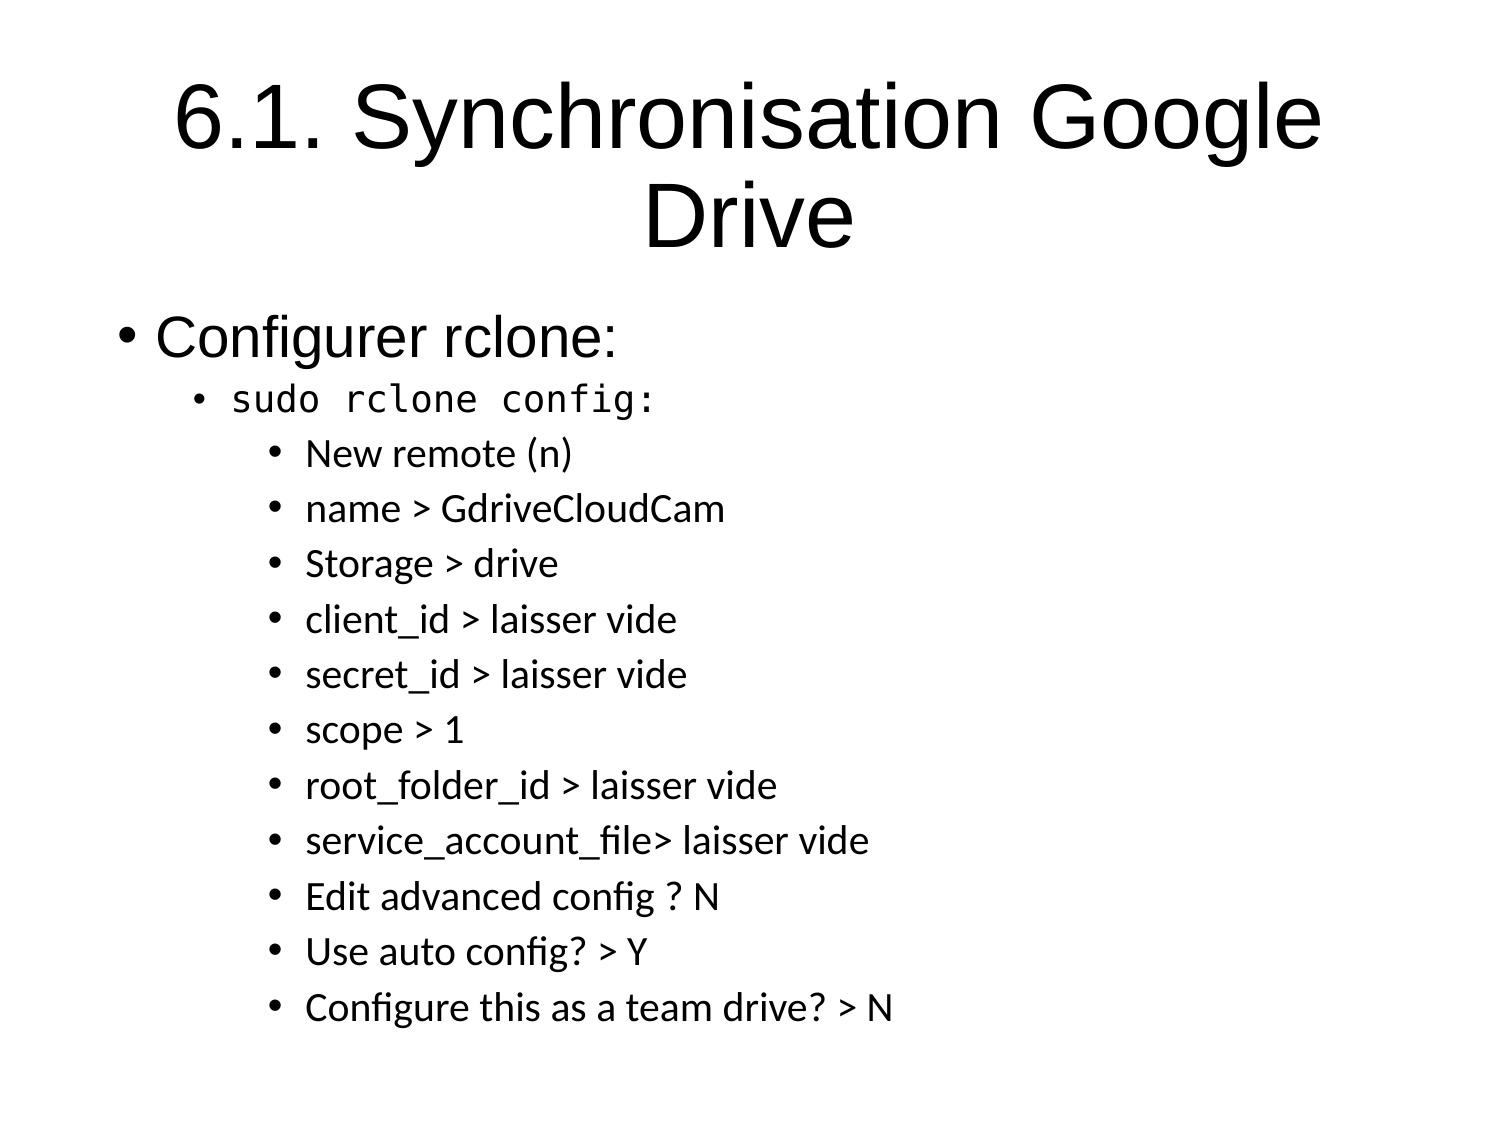

6.1. Synchronisation Google Drive
Configurer rclone:
sudo rclone config:
New remote (n)
name > GdriveCloudCam
Storage > drive
client_id > laisser vide
secret_id > laisser vide
scope > 1
root_folder_id > laisser vide
service_account_file> laisser vide
Edit advanced config ? N
Use auto config? > Y
Configure this as a team drive? > N